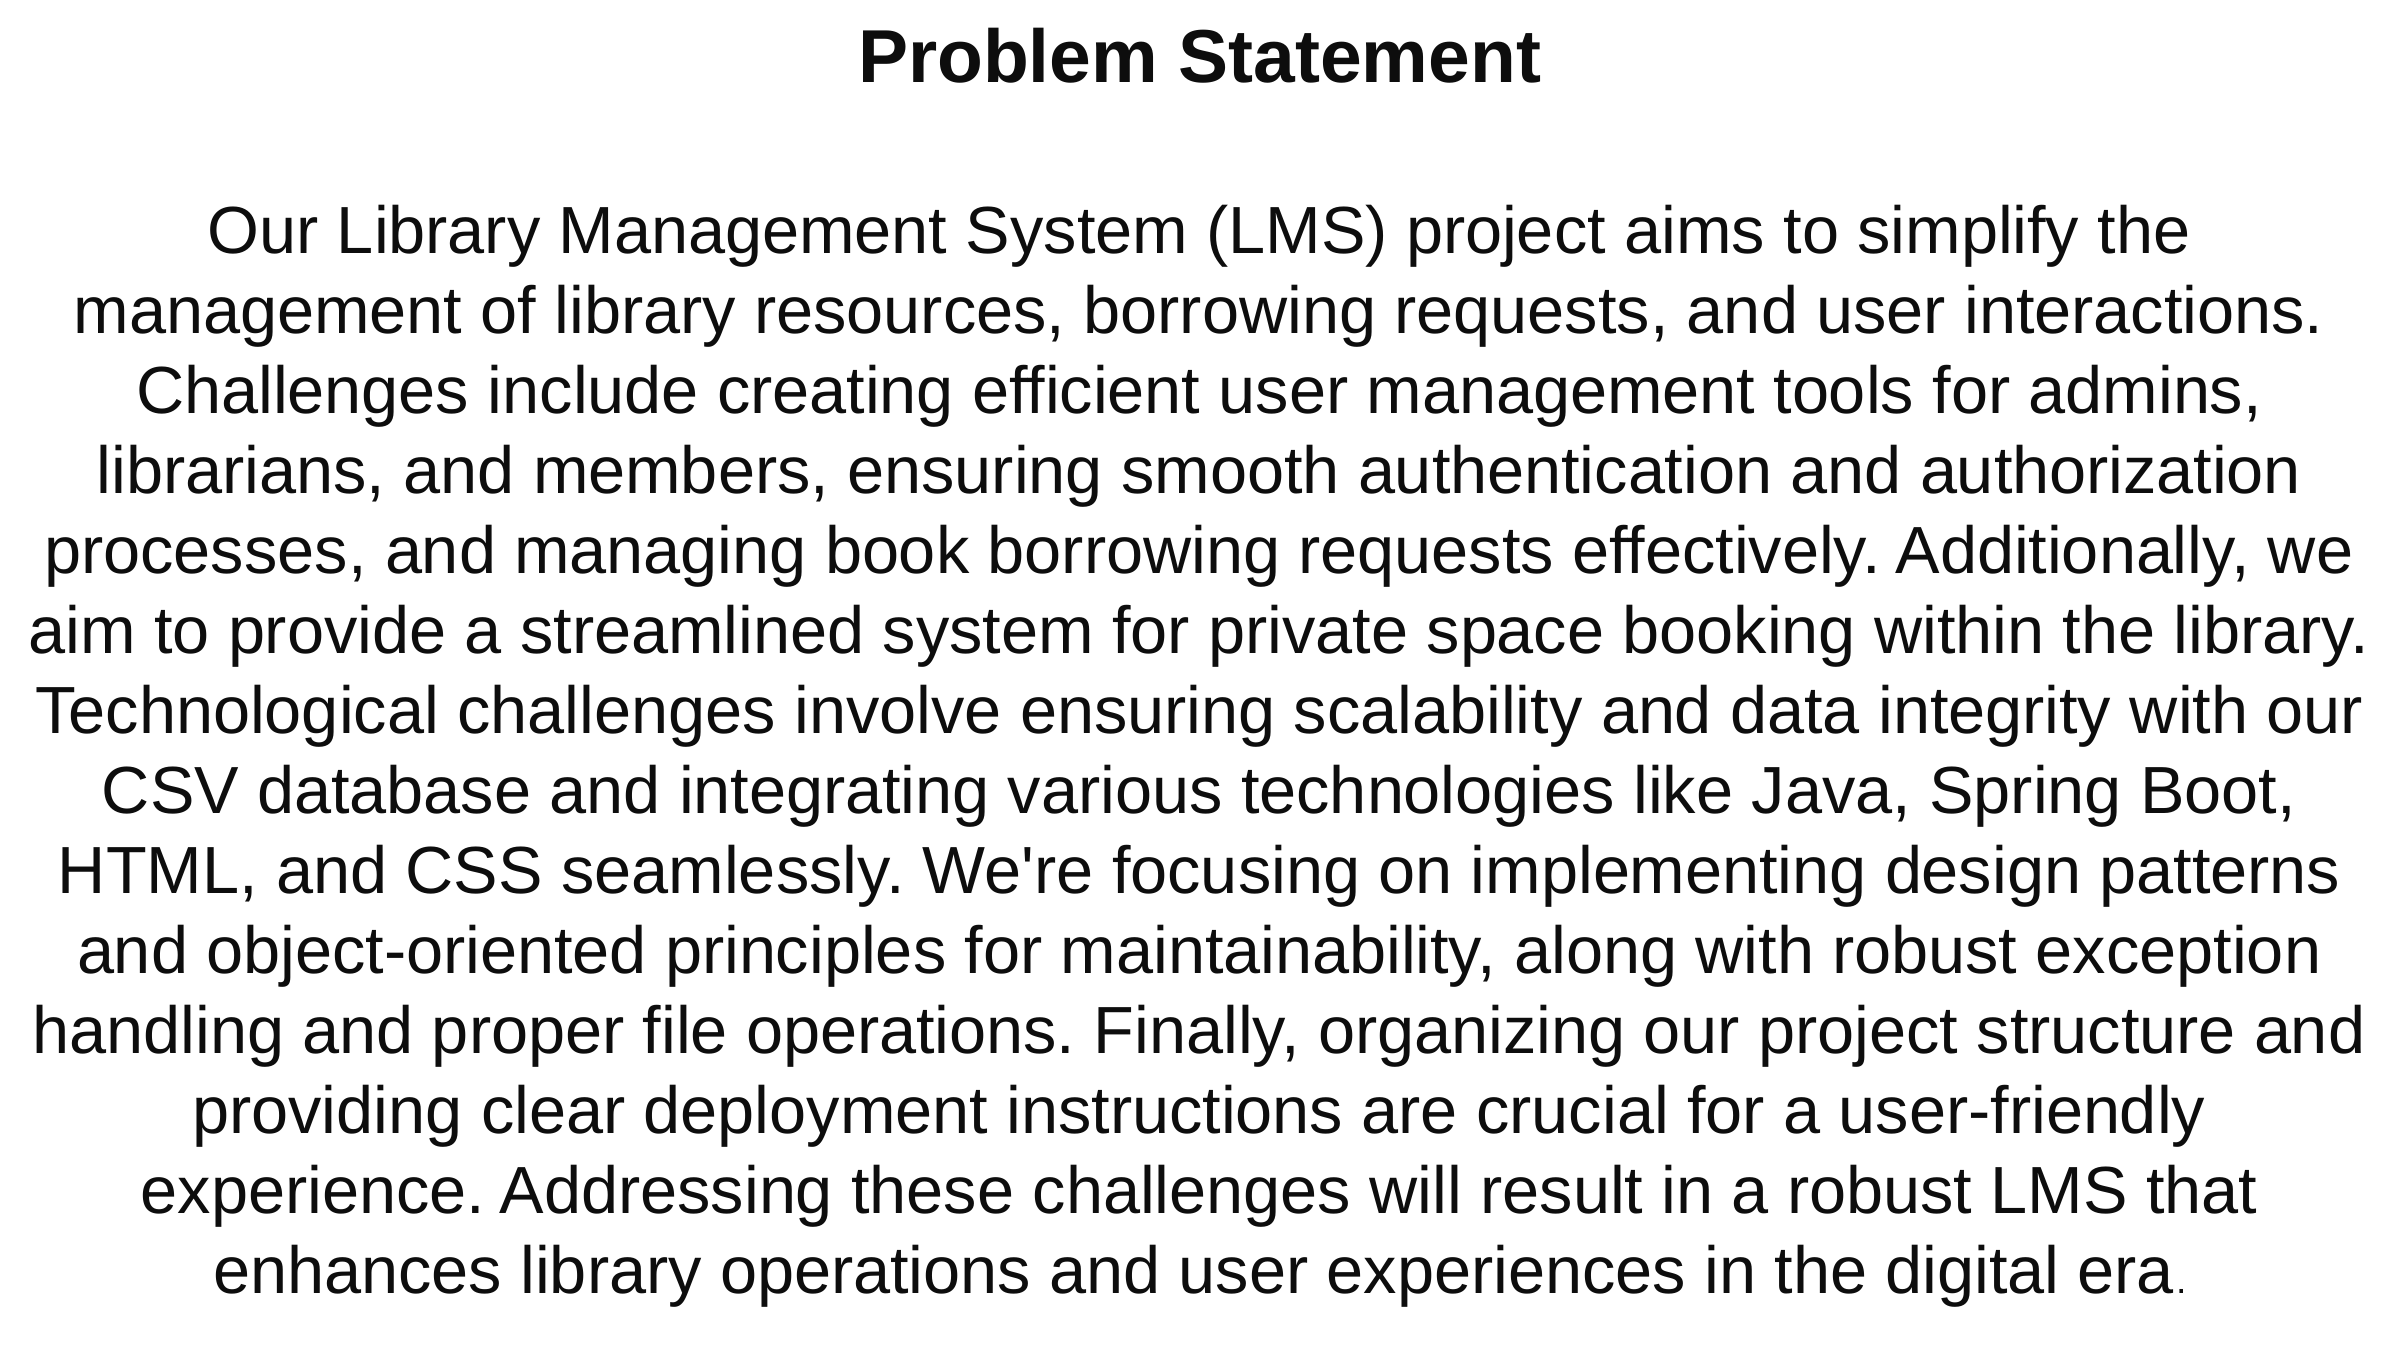

Problem Statement

Our Library Management System (LMS) project aims to simplify the management of library resources, borrowing requests, and user interactions. Challenges include creating efficient user management tools for admins, librarians, and members, ensuring smooth authentication and authorization processes, and managing book borrowing requests effectively. Additionally, we aim to provide a streamlined system for private space booking within the library. Technological challenges involve ensuring scalability and data integrity with our CSV database and integrating various technologies like Java, Spring Boot, HTML, and CSS seamlessly. We're focusing on implementing design patterns and object-oriented principles for maintainability, along with robust exception handling and proper file operations. Finally, organizing our project structure and providing clear deployment instructions are crucial for a user-friendly experience. Addressing these challenges will result in a robust LMS that enhances library operations and user experiences in the digital era.